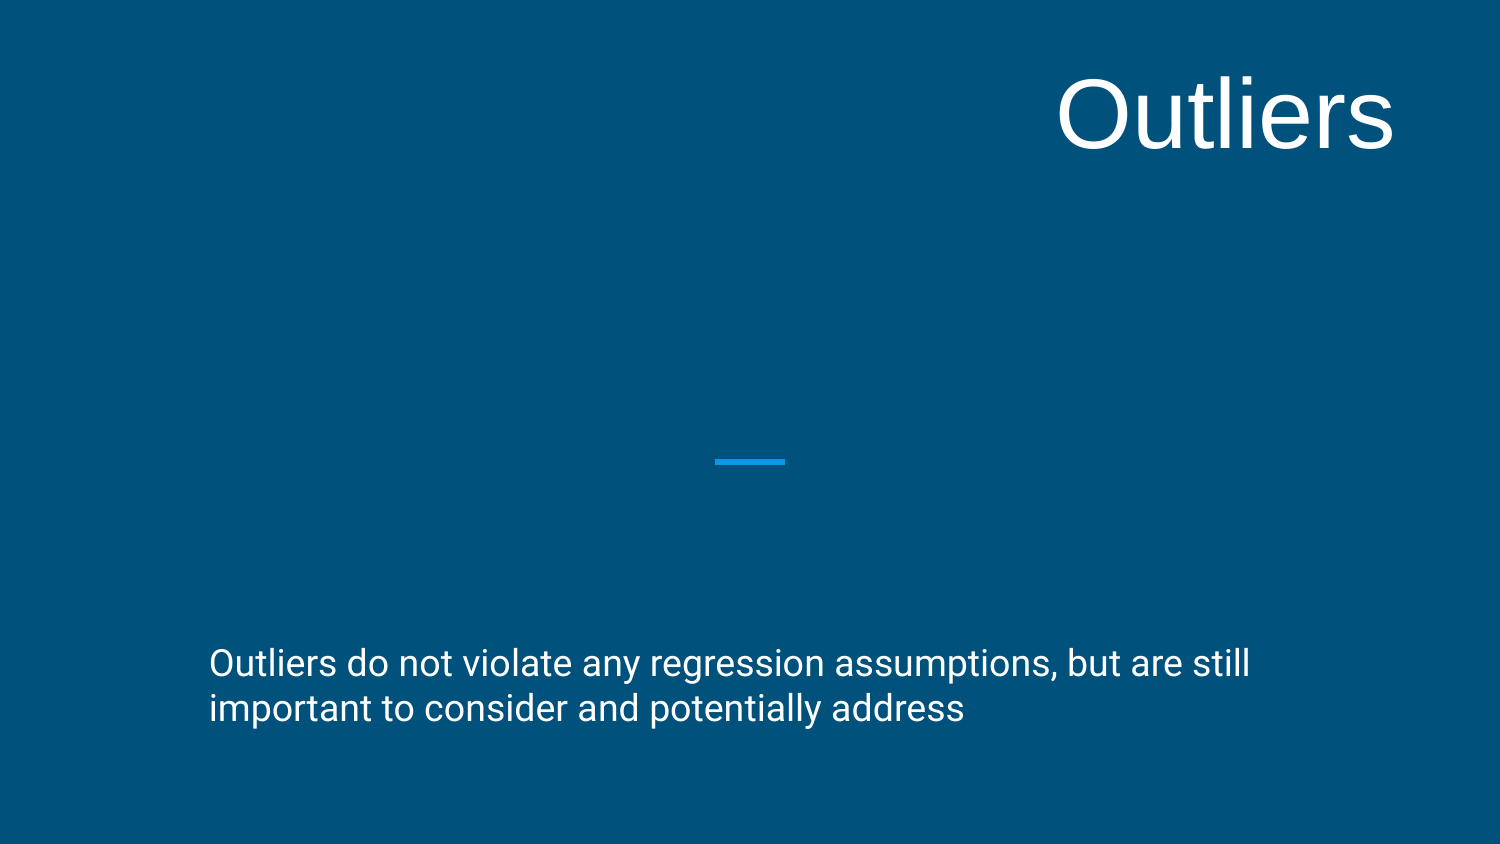

# Outliers
Outliers do not violate any regression assumptions, but are still important to consider and potentially address